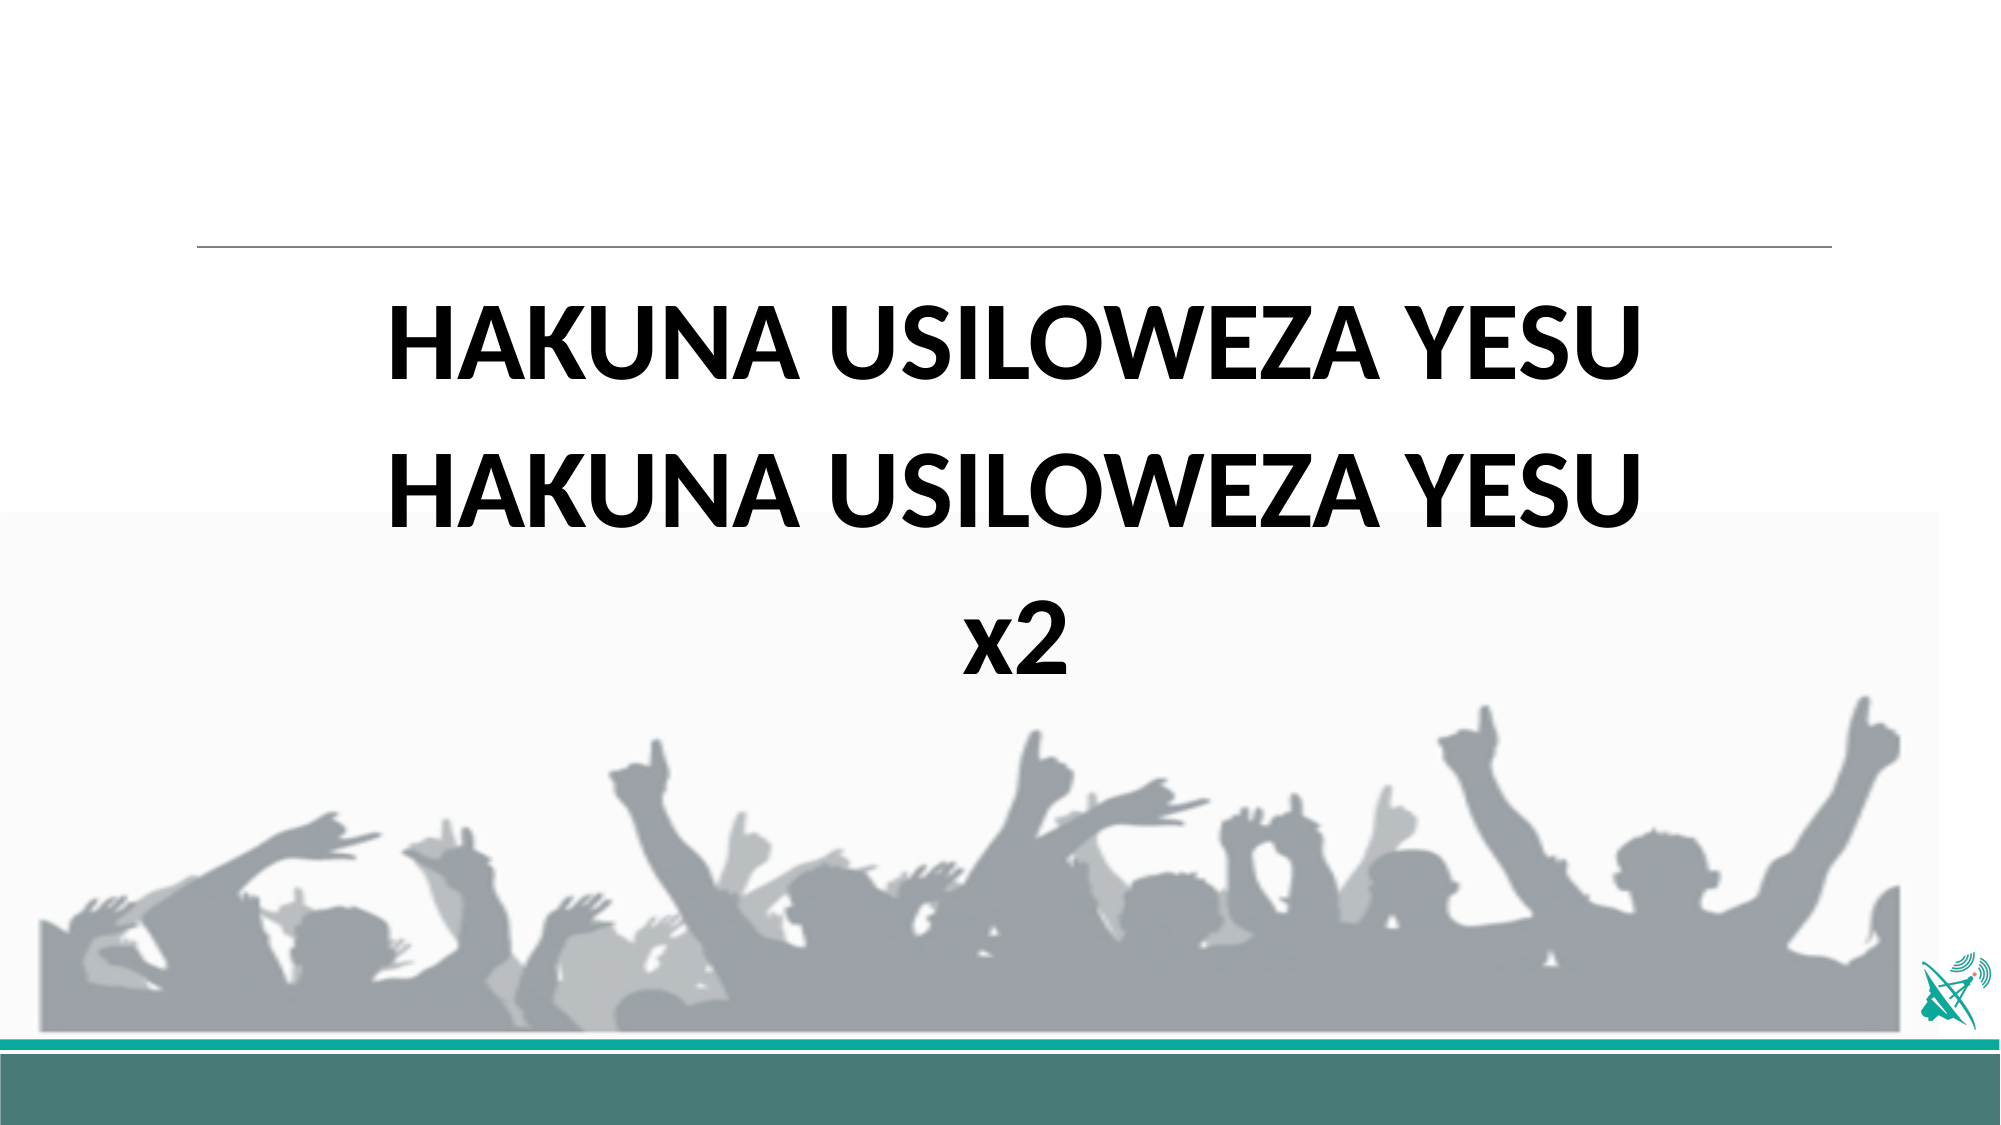

HAKUNA USILOWEZA YESU
HAKUNA USILOWEZA YESU
x2